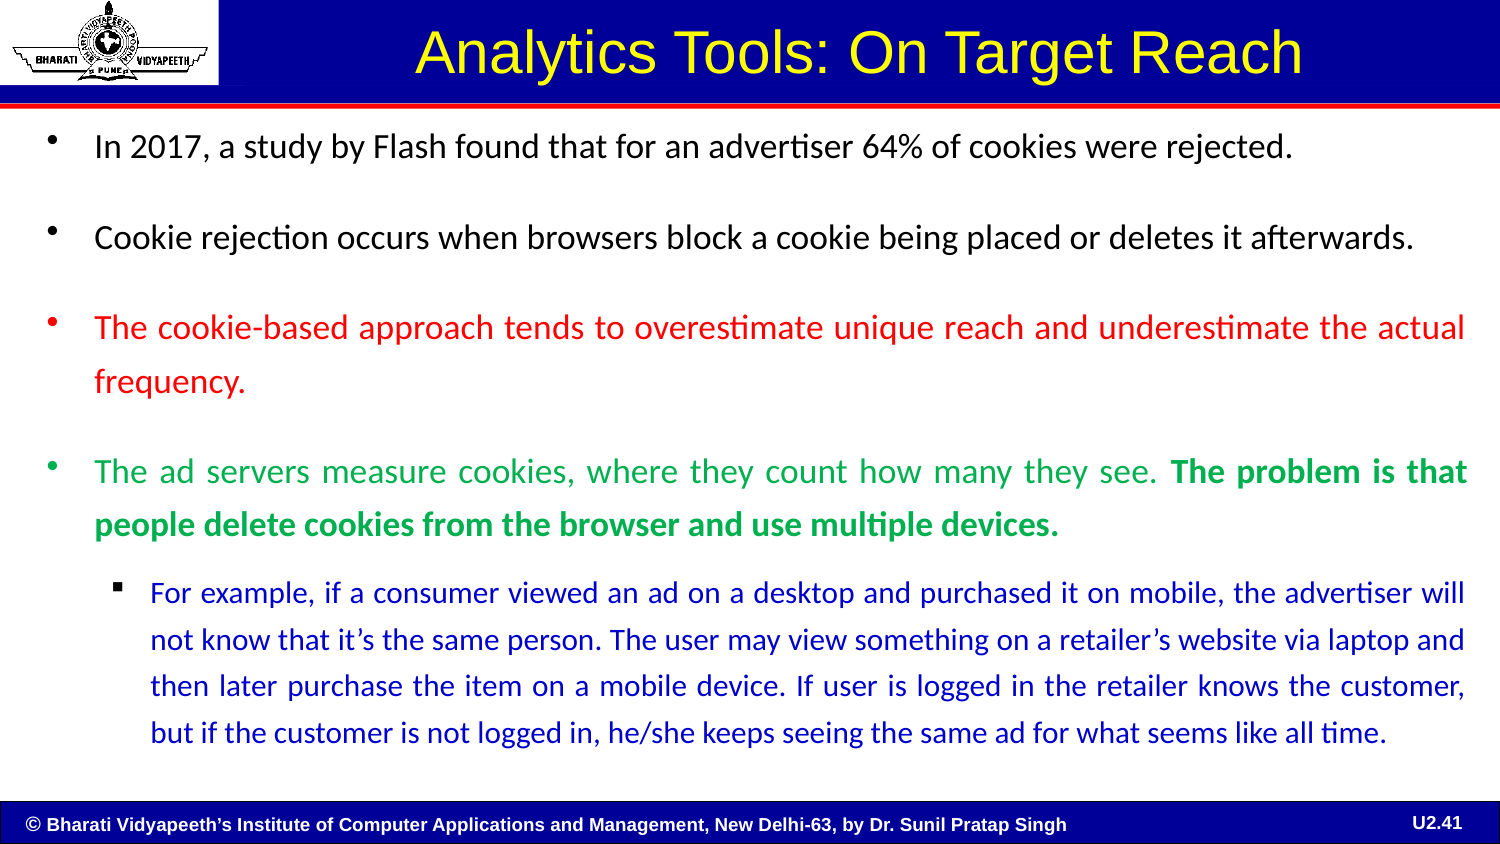

# Analytics Tools: On Target Reach
In 2017, a study by Flash found that for an advertiser 64% of cookies were rejected.
Cookie rejection occurs when browsers block a cookie being placed or deletes it afterwards.
The cookie-based approach tends to overestimate unique reach and underestimate the actual frequency.
The ad servers measure cookies, where they count how many they see. The problem is that people delete cookies from the browser and use multiple devices.
For example, if a consumer viewed an ad on a desktop and purchased it on mobile, the advertiser will not know that it’s the same person. The user may view something on a retailer’s website via laptop and then later purchase the item on a mobile device. If user is logged in the retailer knows the customer, but if the customer is not logged in, he/she keeps seeing the same ad for what seems like all time.